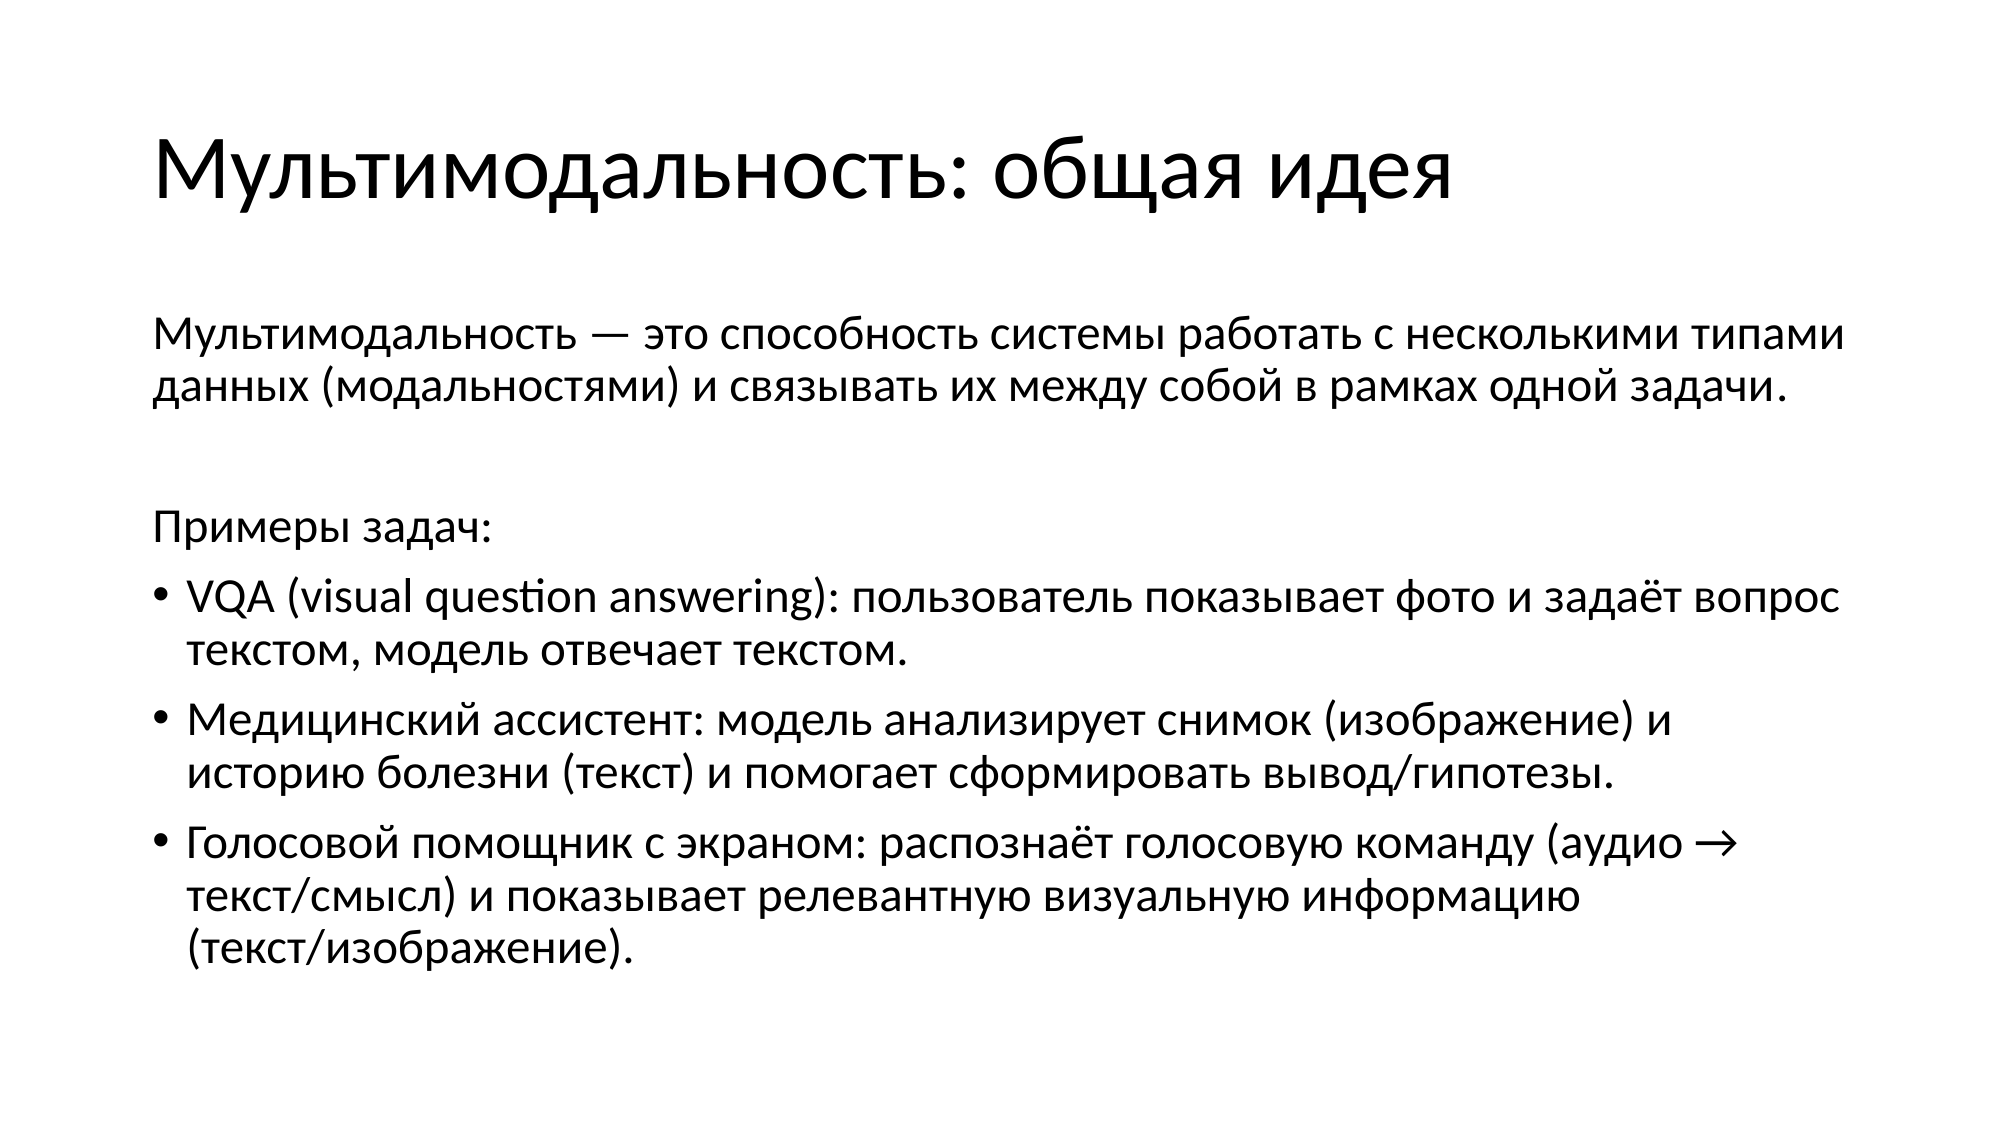

# Мультимодальность: общая идея
Мультимодальность — это способность системы работать с несколькими типами данных (модальностями) и связывать их между собой в рамках одной задачи.

Примеры задач:
VQA (visual question answering): пользователь показывает фото и задаёт вопрос текстом, модель отвечает текстом.​
Медицинский ассистент: модель анализирует снимок (изображение) и историю болезни (текст) и помогает сформировать вывод/гипотезы.​
Голосовой помощник с экраном: распознаёт голосовую команду (аудио → текст/смысл) и показывает релевантную визуальную информацию (текст/изображение).​